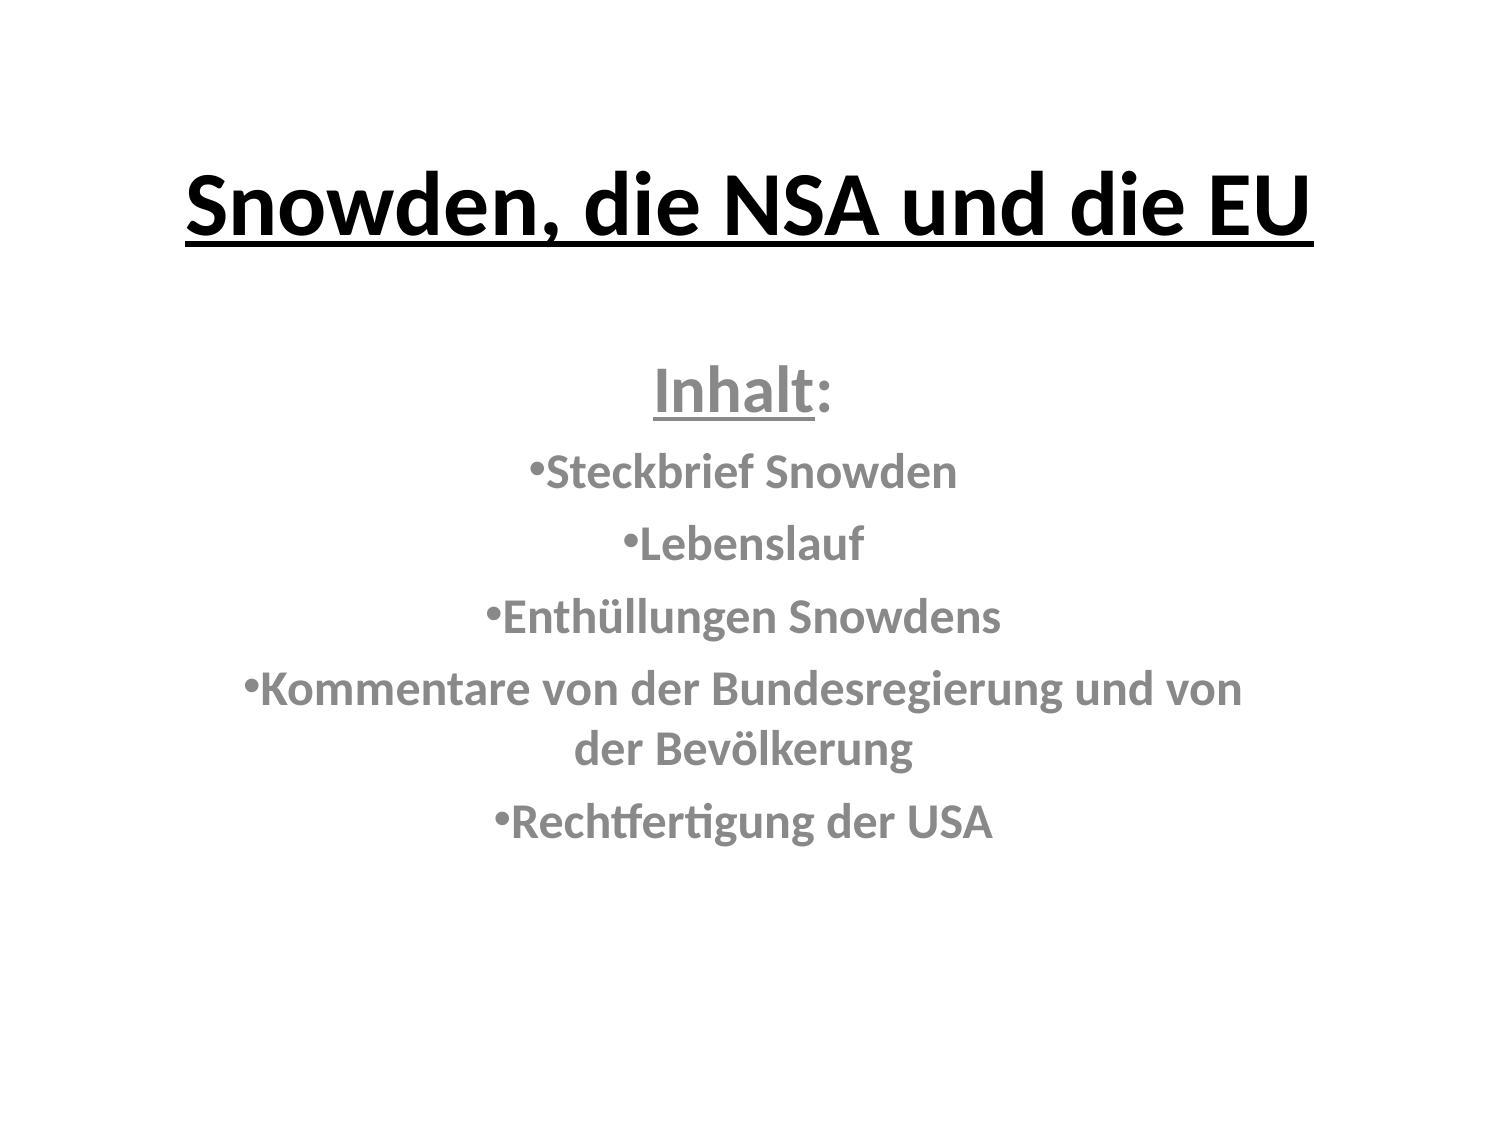

# Snowden, die NSA und die EU
Inhalt:
Steckbrief Snowden
Lebenslauf
Enthüllungen Snowdens
Kommentare von der Bundesregierung und von der Bevölkerung
Rechtfertigung der USA